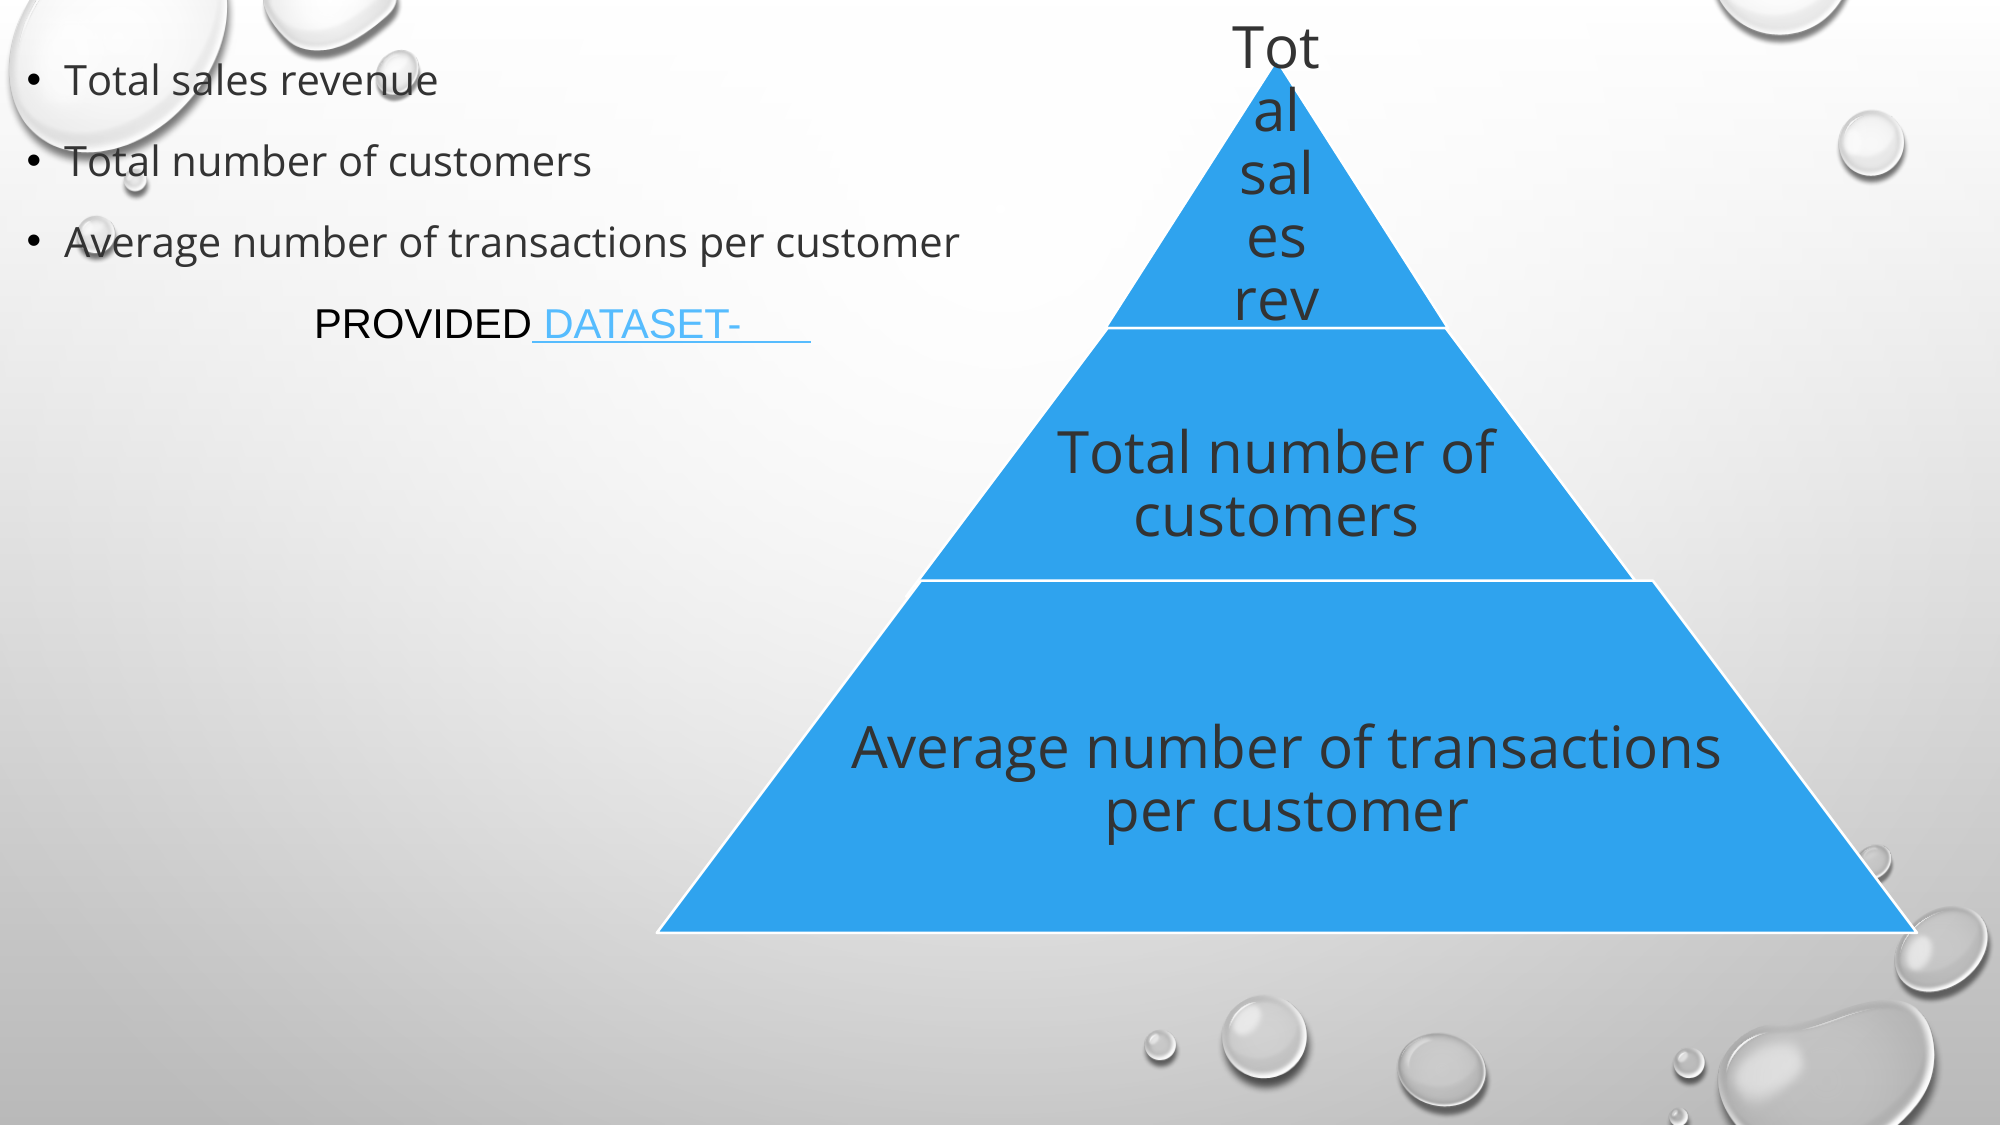

Total sales revenue
Total number of customers
Average number of transactions per customer
                         provided dataset-

Total sales revenue
Total number of customers
Average number of transactions per customer